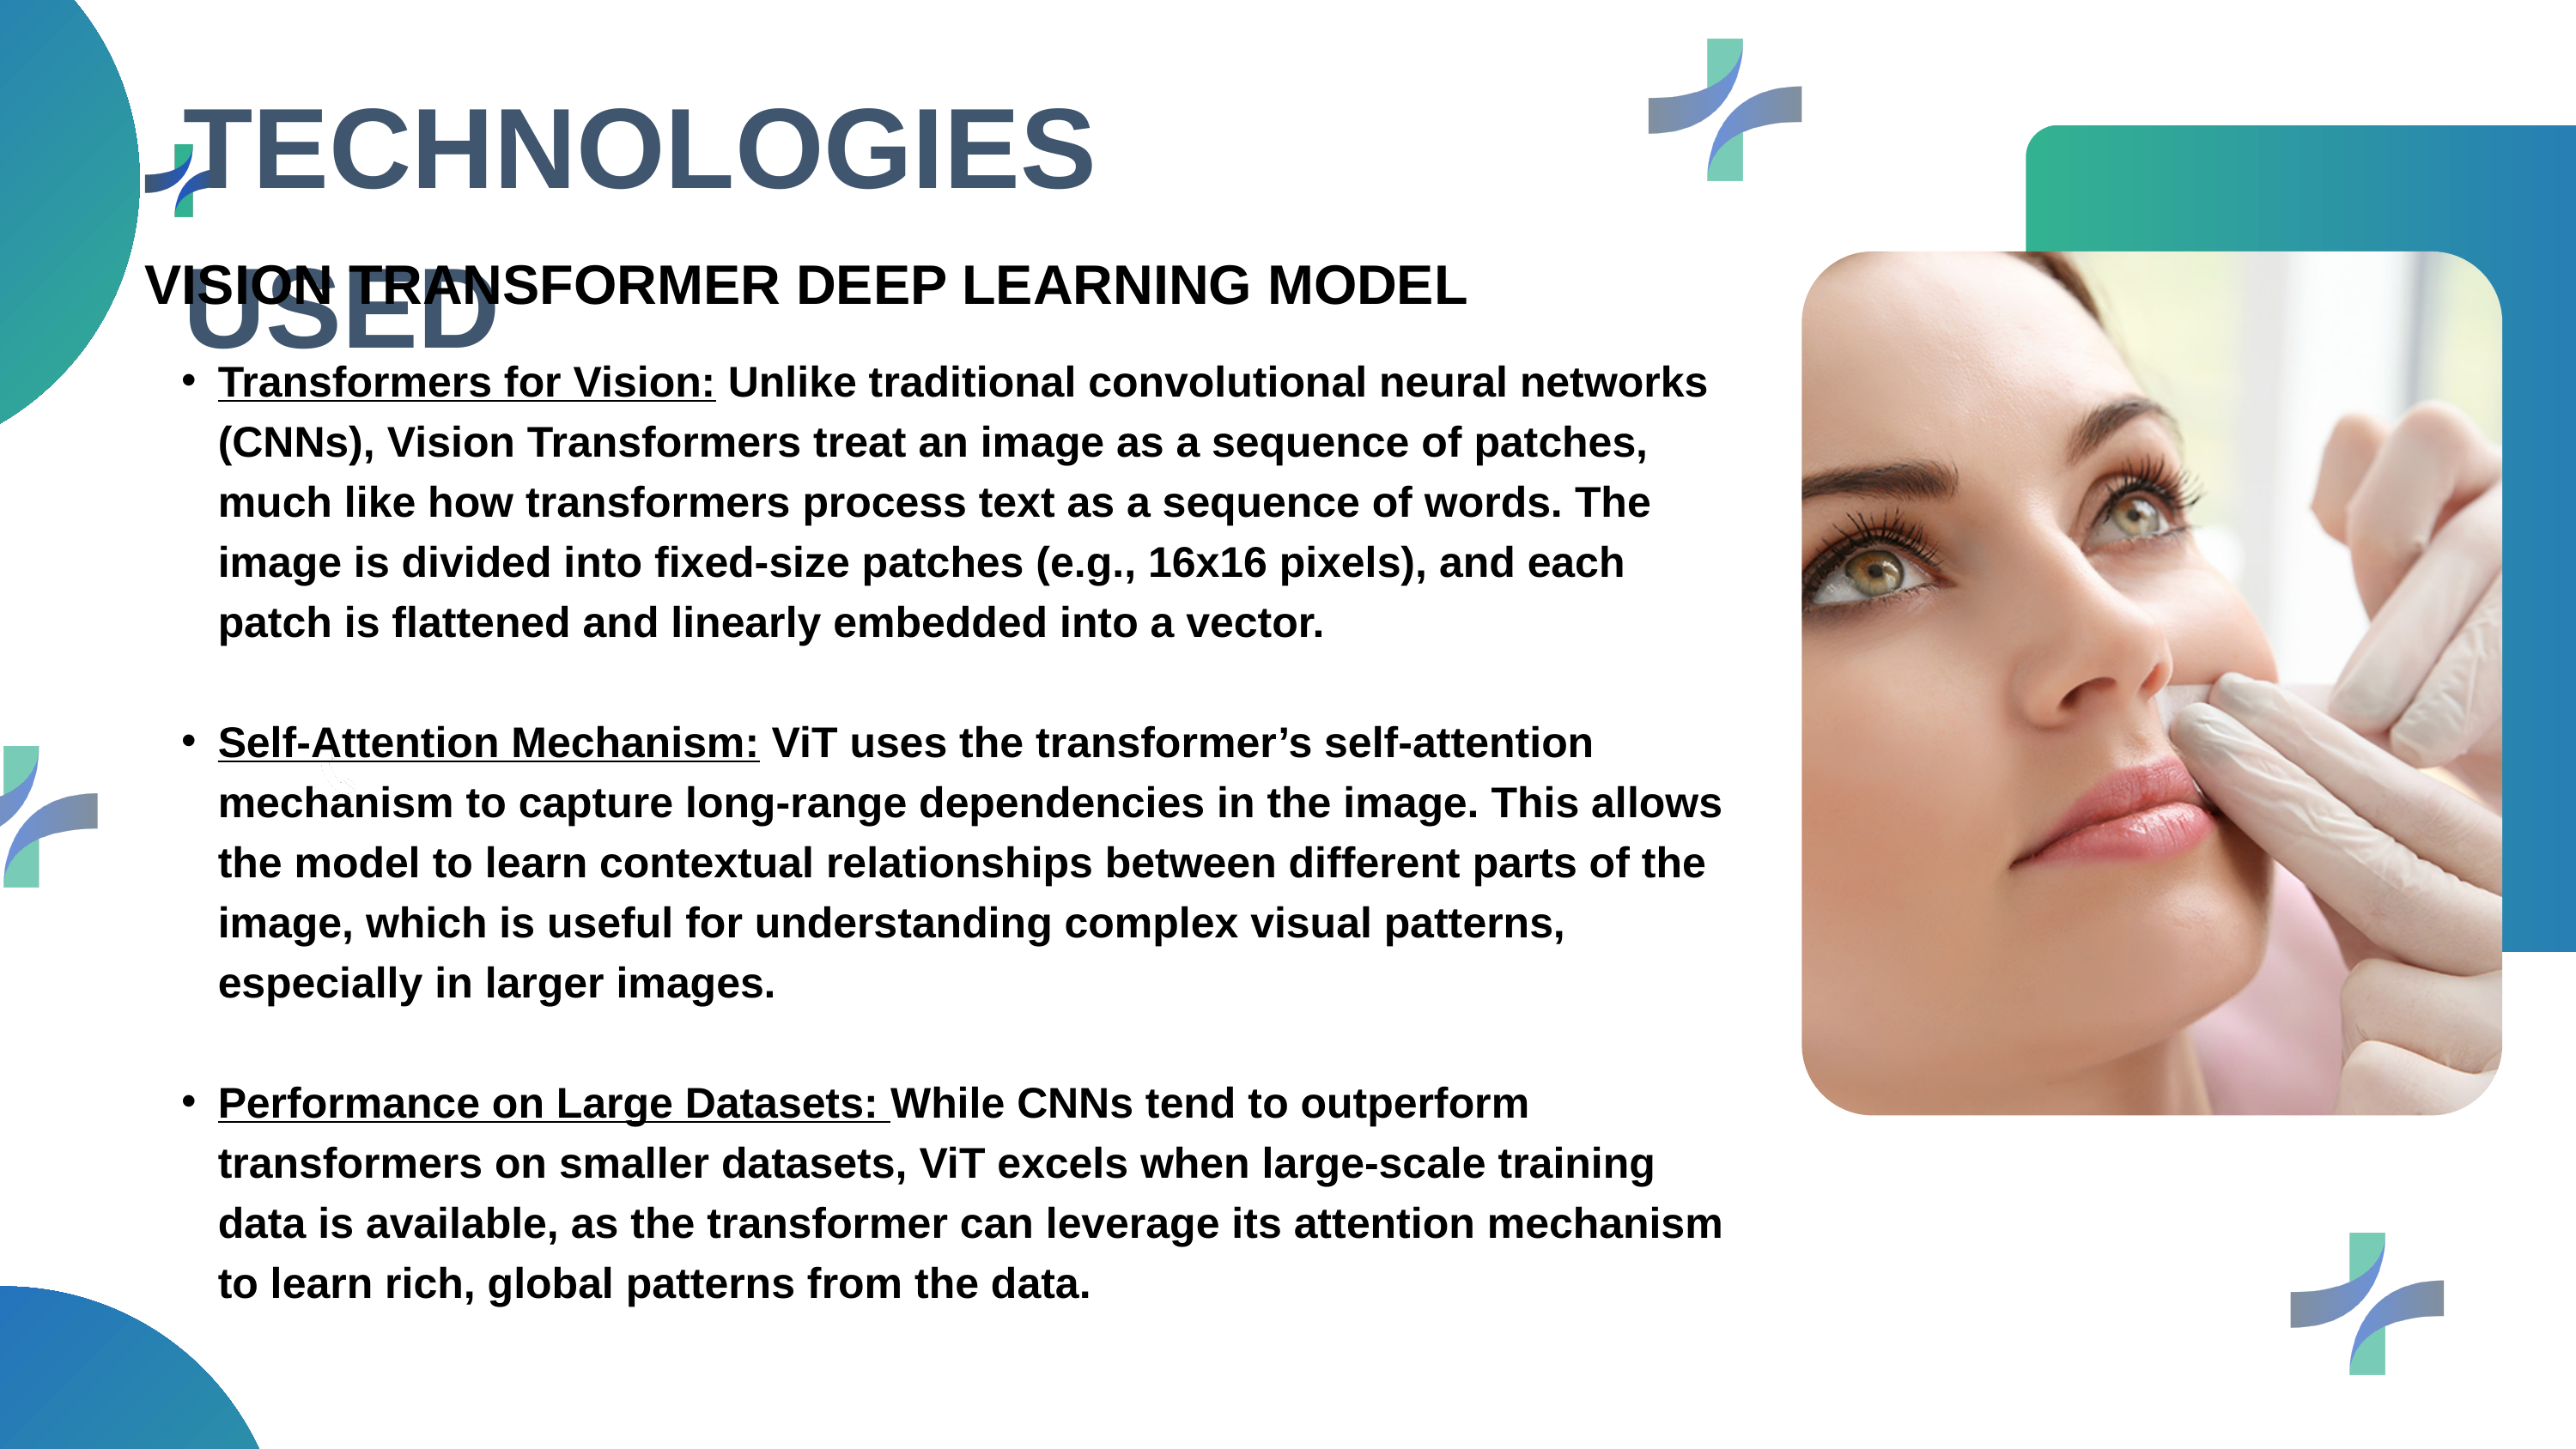

TECHNOLOGIES USED

VISION TRANSFORMER DEEP LEARNING MODEL

Transformers for Vision: Unlike traditional convolutional neural networks (CNNs), Vision Transformers treat an image as a sequence of patches, much like how transformers process text as a sequence of words. The image is divided into fixed-size patches (e.g., 16x16 pixels), and each patch is flattened and linearly embedded into a vector.

Self-Attention Mechanism: ViT uses the transformer’s self-attention mechanism to capture long-range dependencies in the image. This allows the model to learn contextual relationships between different parts of the image, which is useful for understanding complex visual patterns, especially in larger images.

Performance on Large Datasets: While CNNs tend to outperform transformers on smaller datasets, ViT excels when large-scale training data is available, as the transformer can leverage its attention mechanism to learn rich, global patterns from the data.